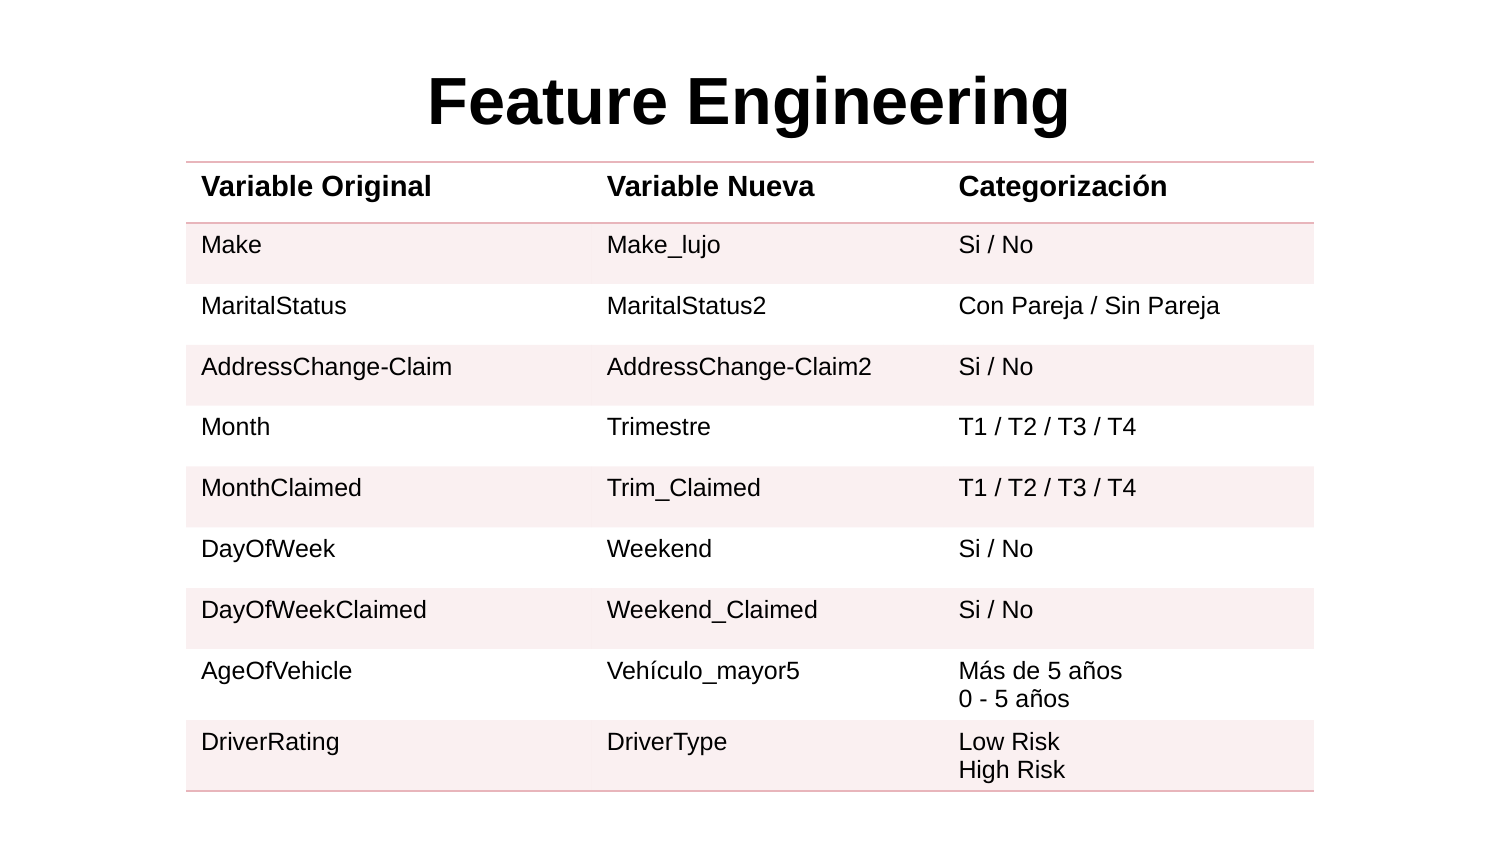

# Feature Engineering
| Variable Original | Variable Nueva | Categorización |
| --- | --- | --- |
| Make | Make\_lujo | Si / No |
| MaritalStatus | MaritalStatus2 | Con Pareja / Sin Pareja |
| AddressChange-Claim | AddressChange-Claim2 | Si / No |
| Month | Trimestre | T1 / T2 / T3 / T4 |
| MonthClaimed | Trim\_Claimed | T1 / T2 / T3 / T4 |
| DayOfWeek | Weekend | Si / No |
| DayOfWeekClaimed | Weekend\_Claimed | Si / No |
| AgeOfVehicle | Vehículo\_mayor5 | Más de 5 años 0 - 5 años |
| DriverRating | DriverType | Low Risk High Risk |